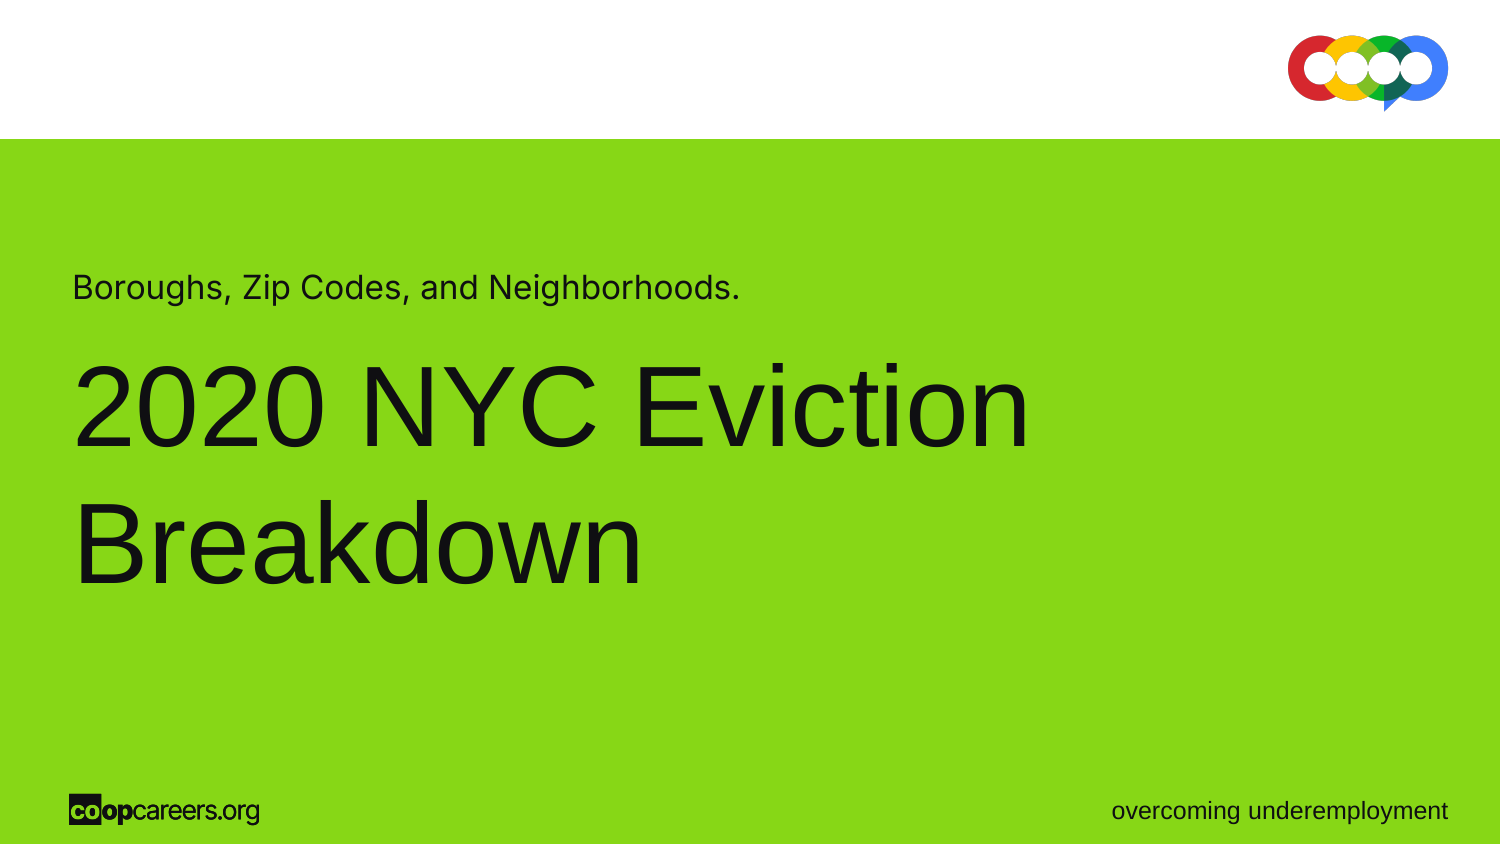

Boroughs, Zip Codes, and Neighborhoods.
# 2020 NYC Eviction Breakdown